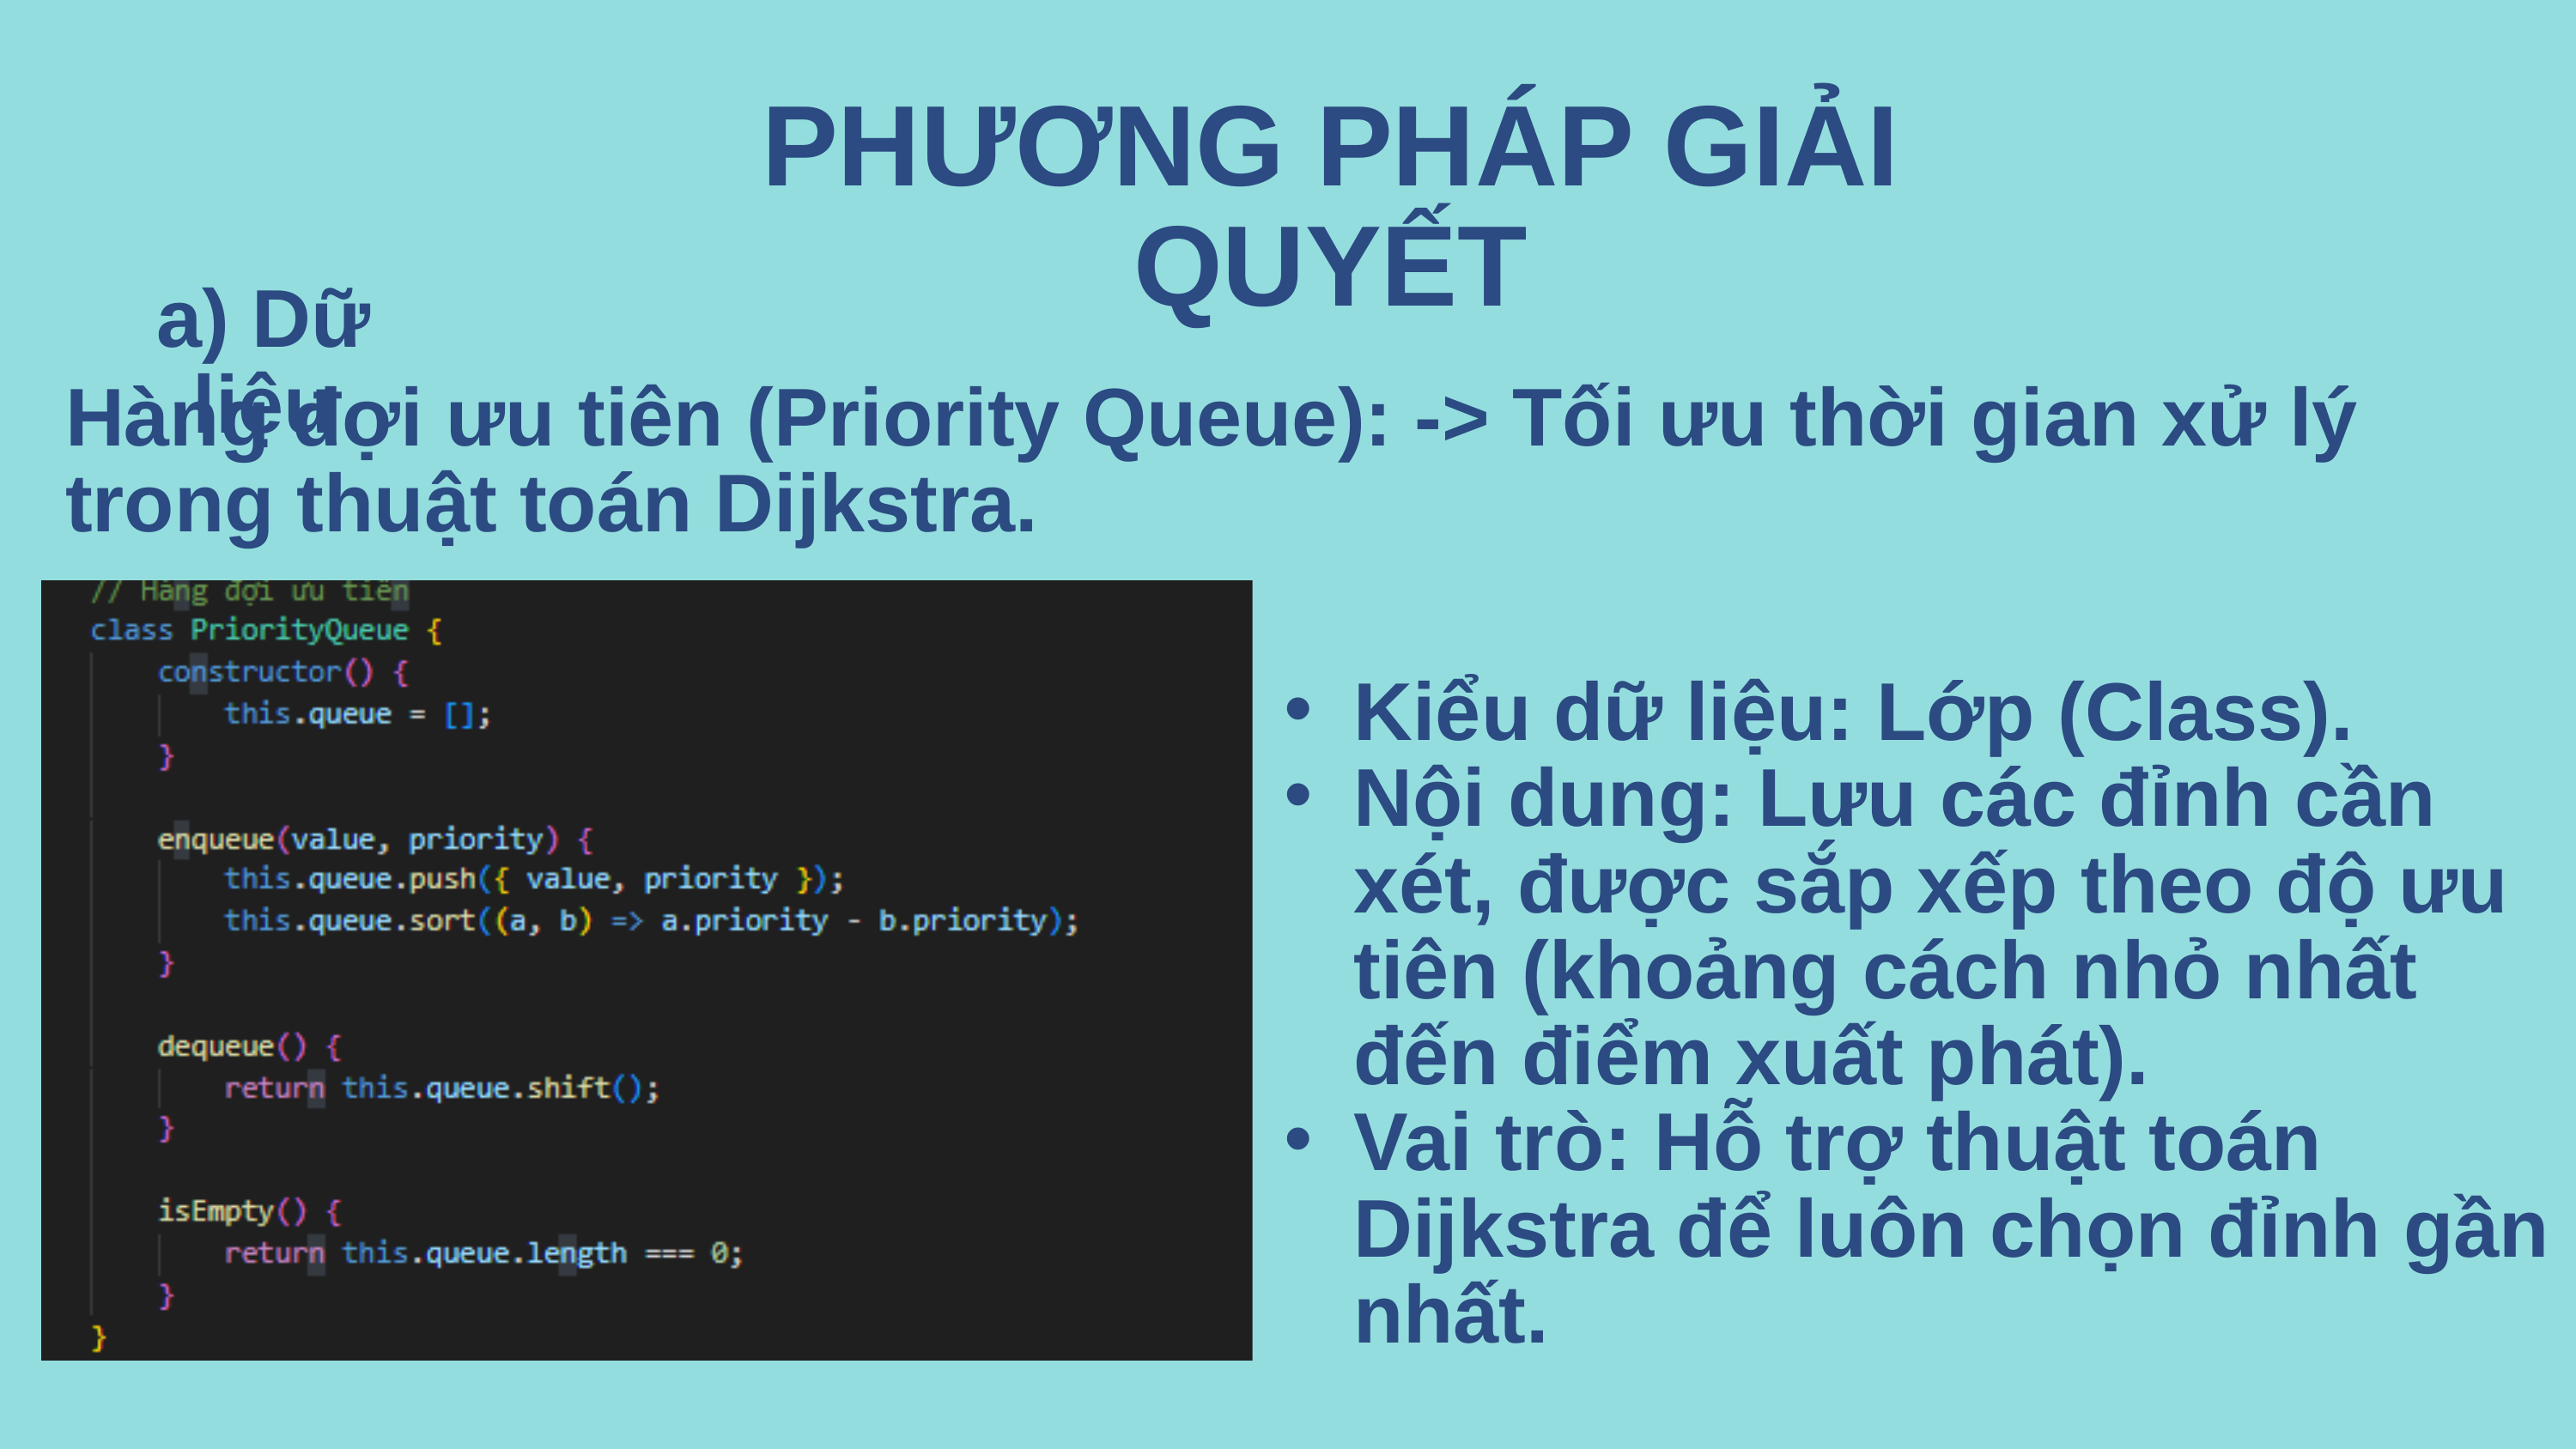

PHƯƠNG PHÁP GIẢI QUYẾT
a) Dữ liệu
Hàng đợi ưu tiên (Priority Queue): -> Tối ưu thời gian xử lý trong thuật toán Dijkstra.

Kiểu dữ liệu: Lớp (Class).
Nội dung: Lưu các đỉnh cần xét, được sắp xếp theo độ ưu tiên (khoảng cách nhỏ nhất đến điểm xuất phát).
Vai trò: Hỗ trợ thuật toán Dijkstra để luôn chọn đỉnh gần nhất.